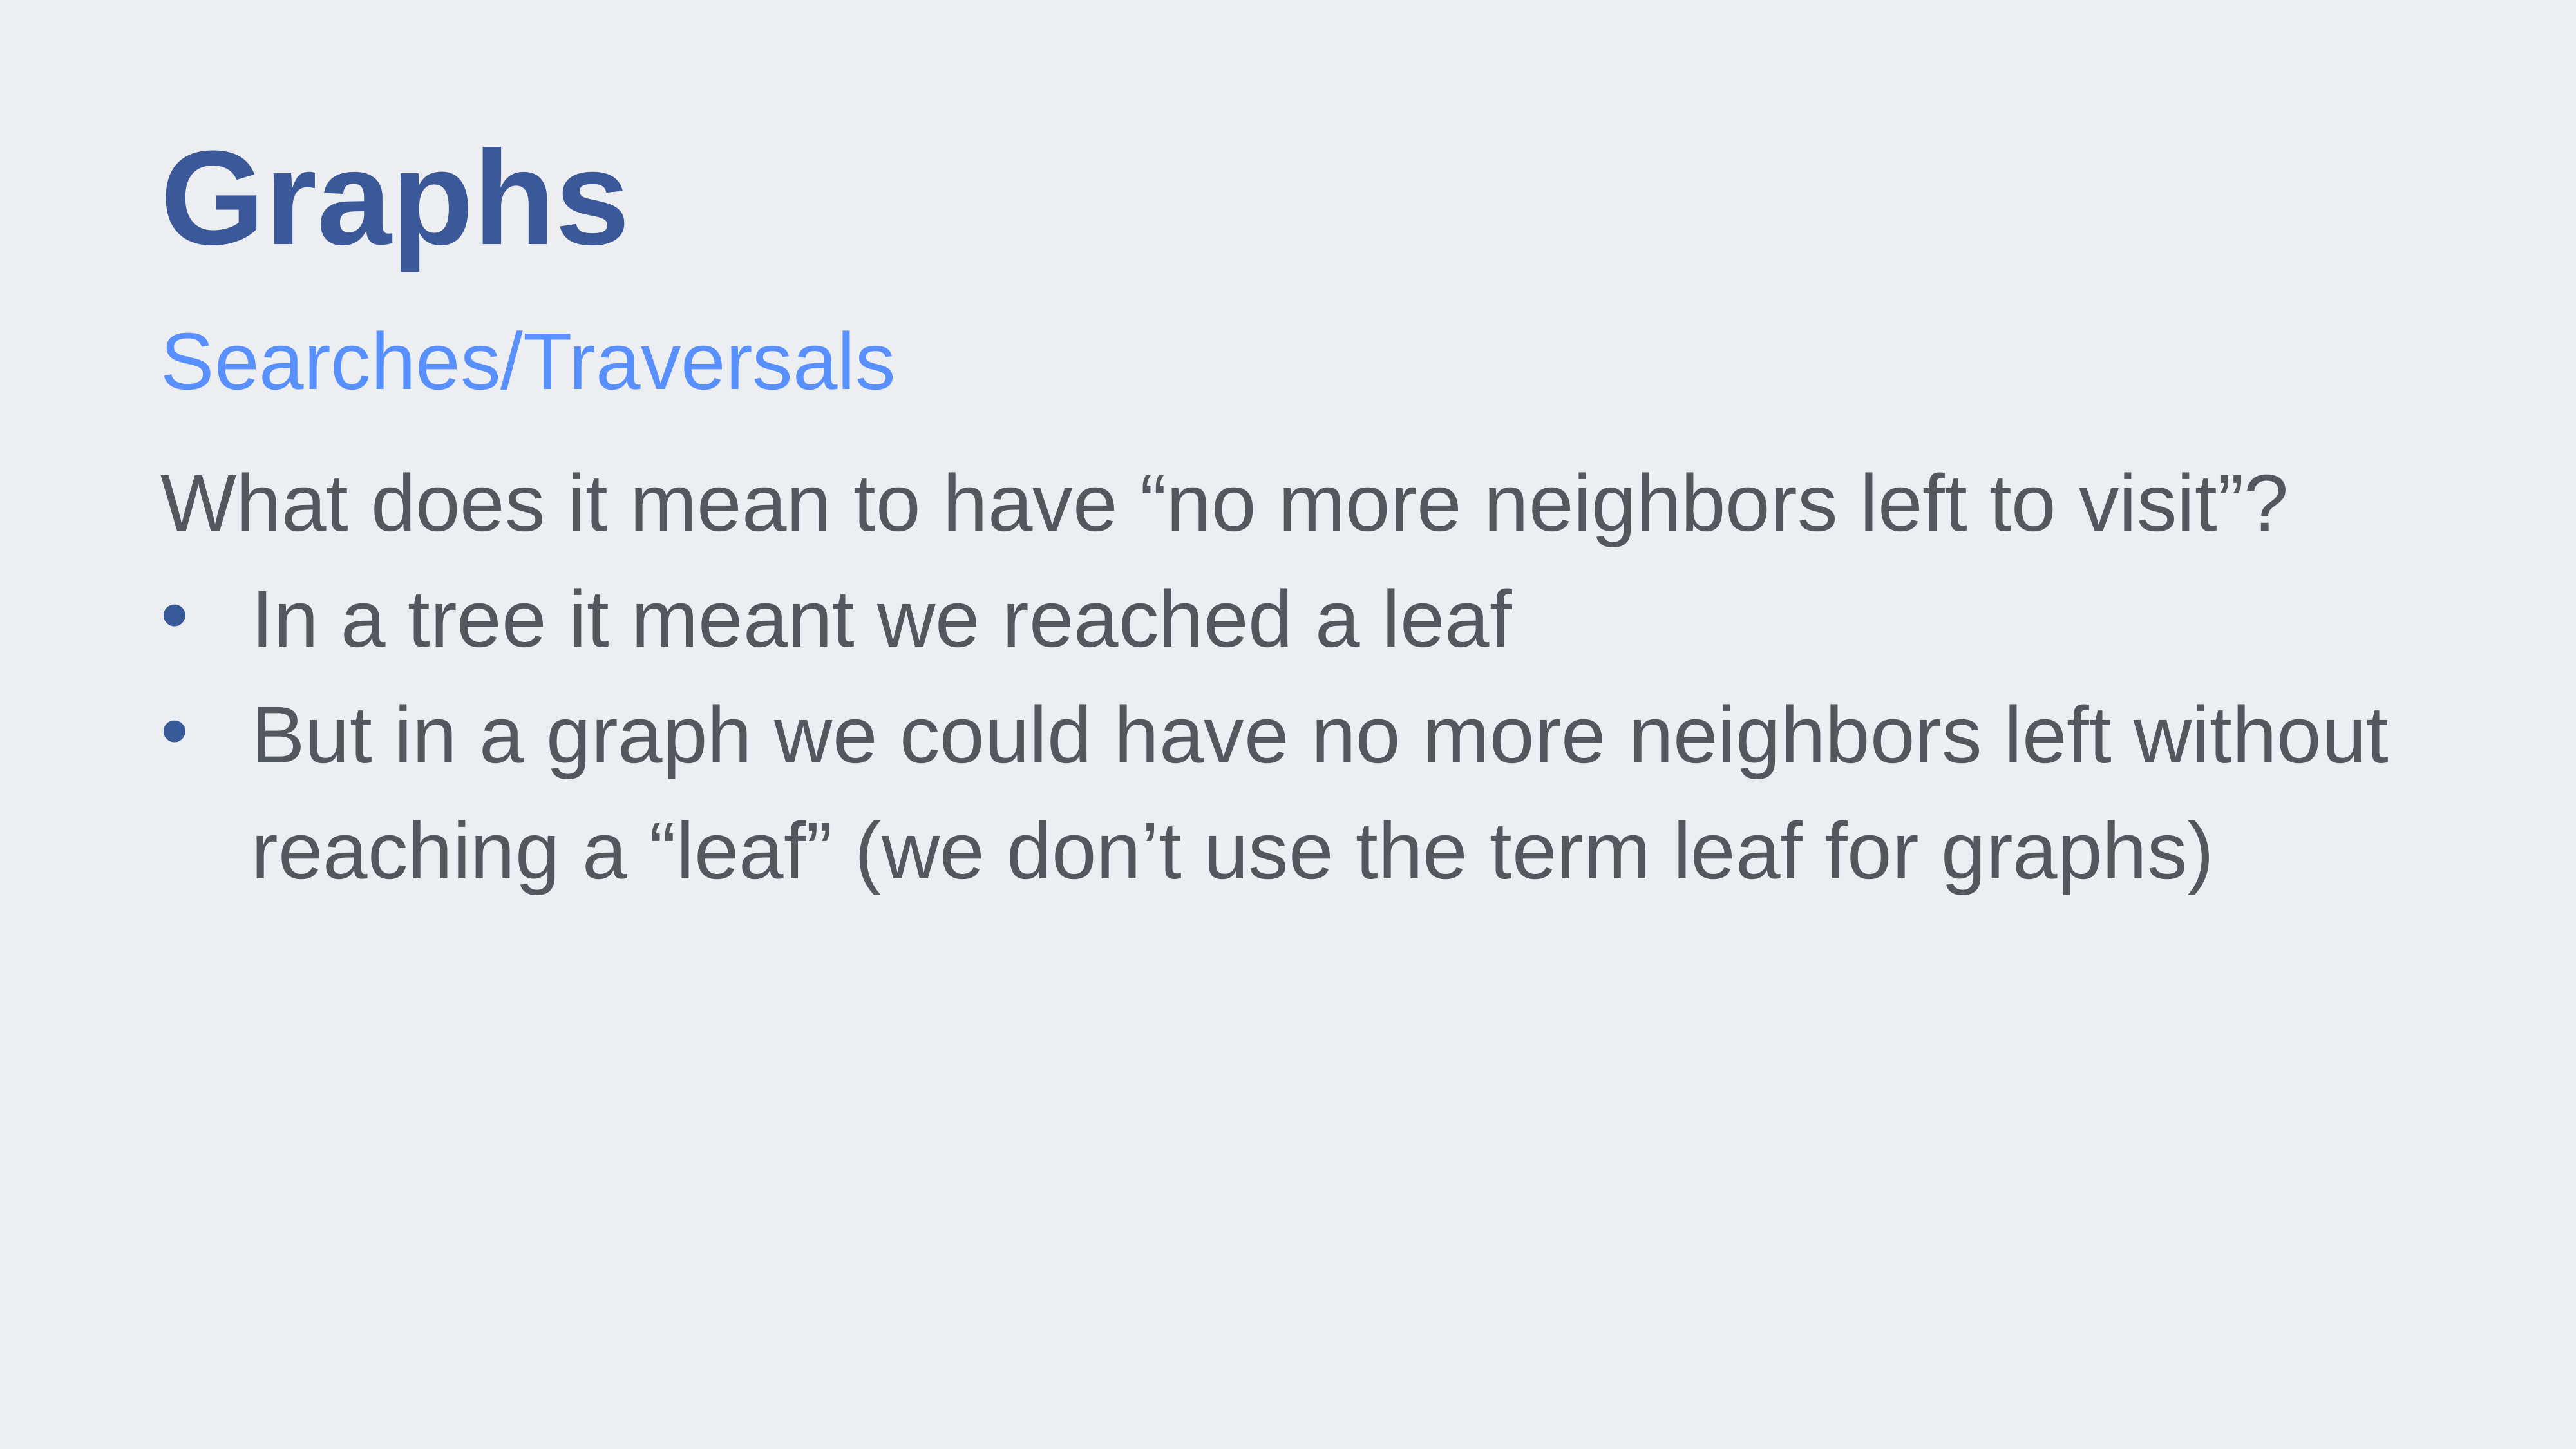

# Graphs
Searches/Traversals
What does it mean to have “no more neighbors left to visit”?
In a tree it meant we reached a leaf
But in a graph we could have no more neighbors left without reaching a “leaf” (we don’t use the term leaf for graphs)